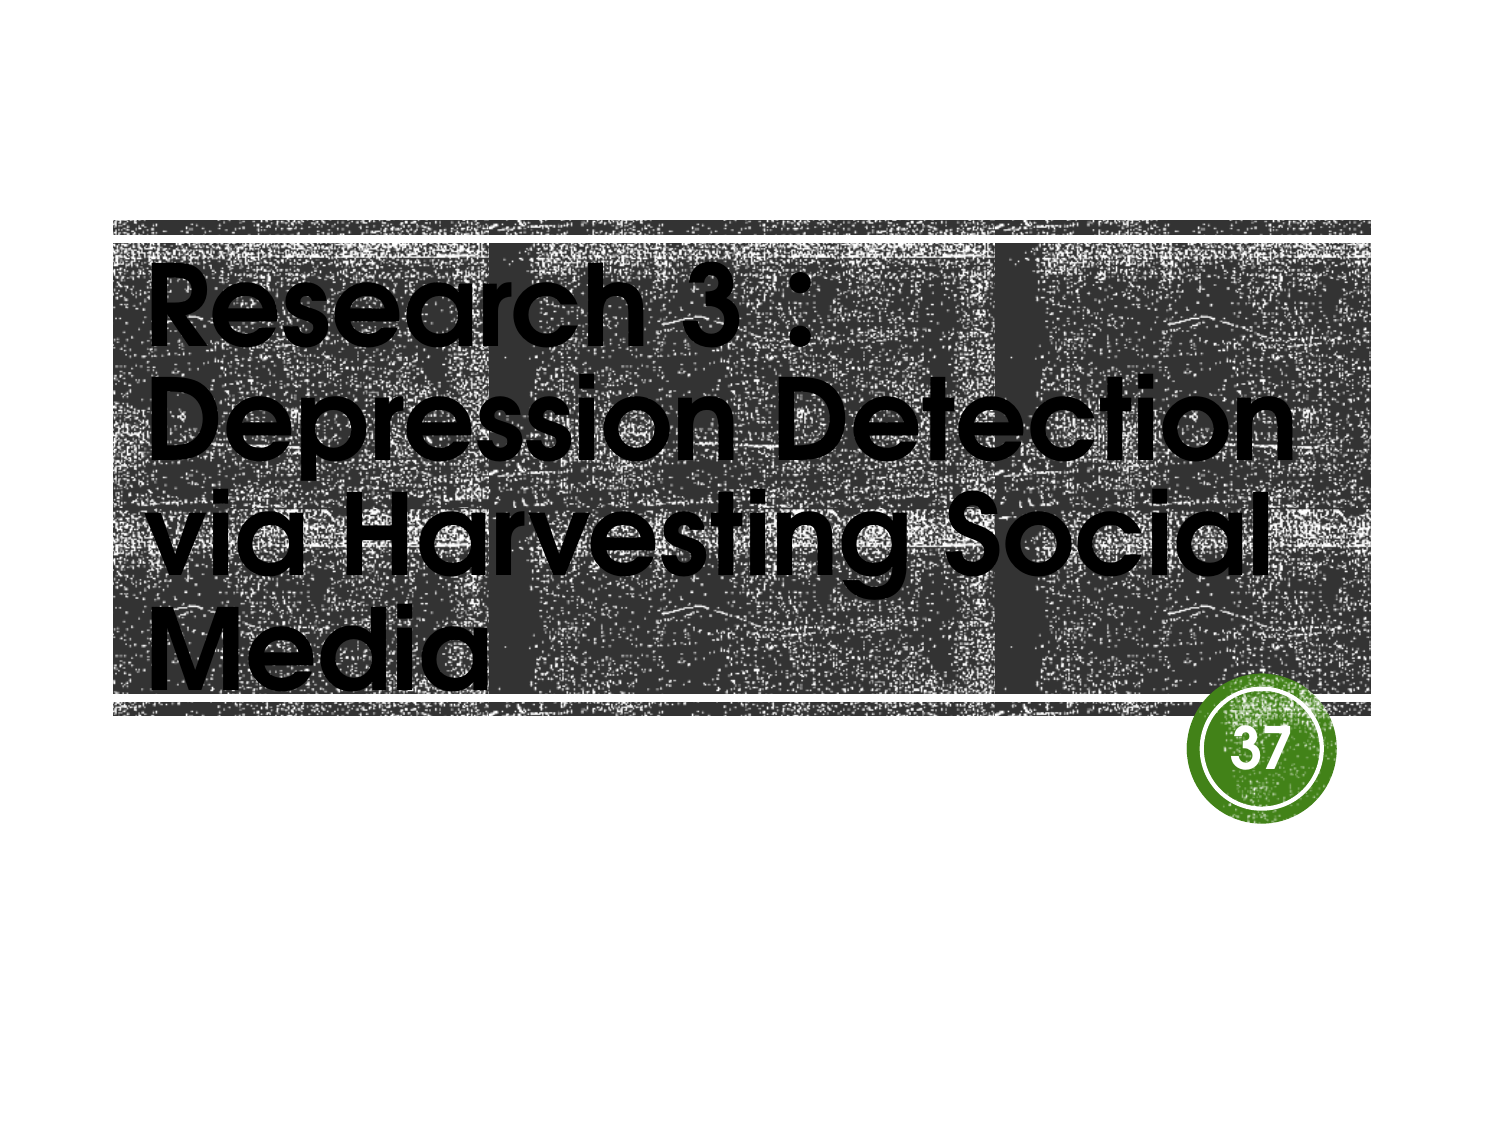

# Research 3：Depression Detection via Harvesting Social Media
37